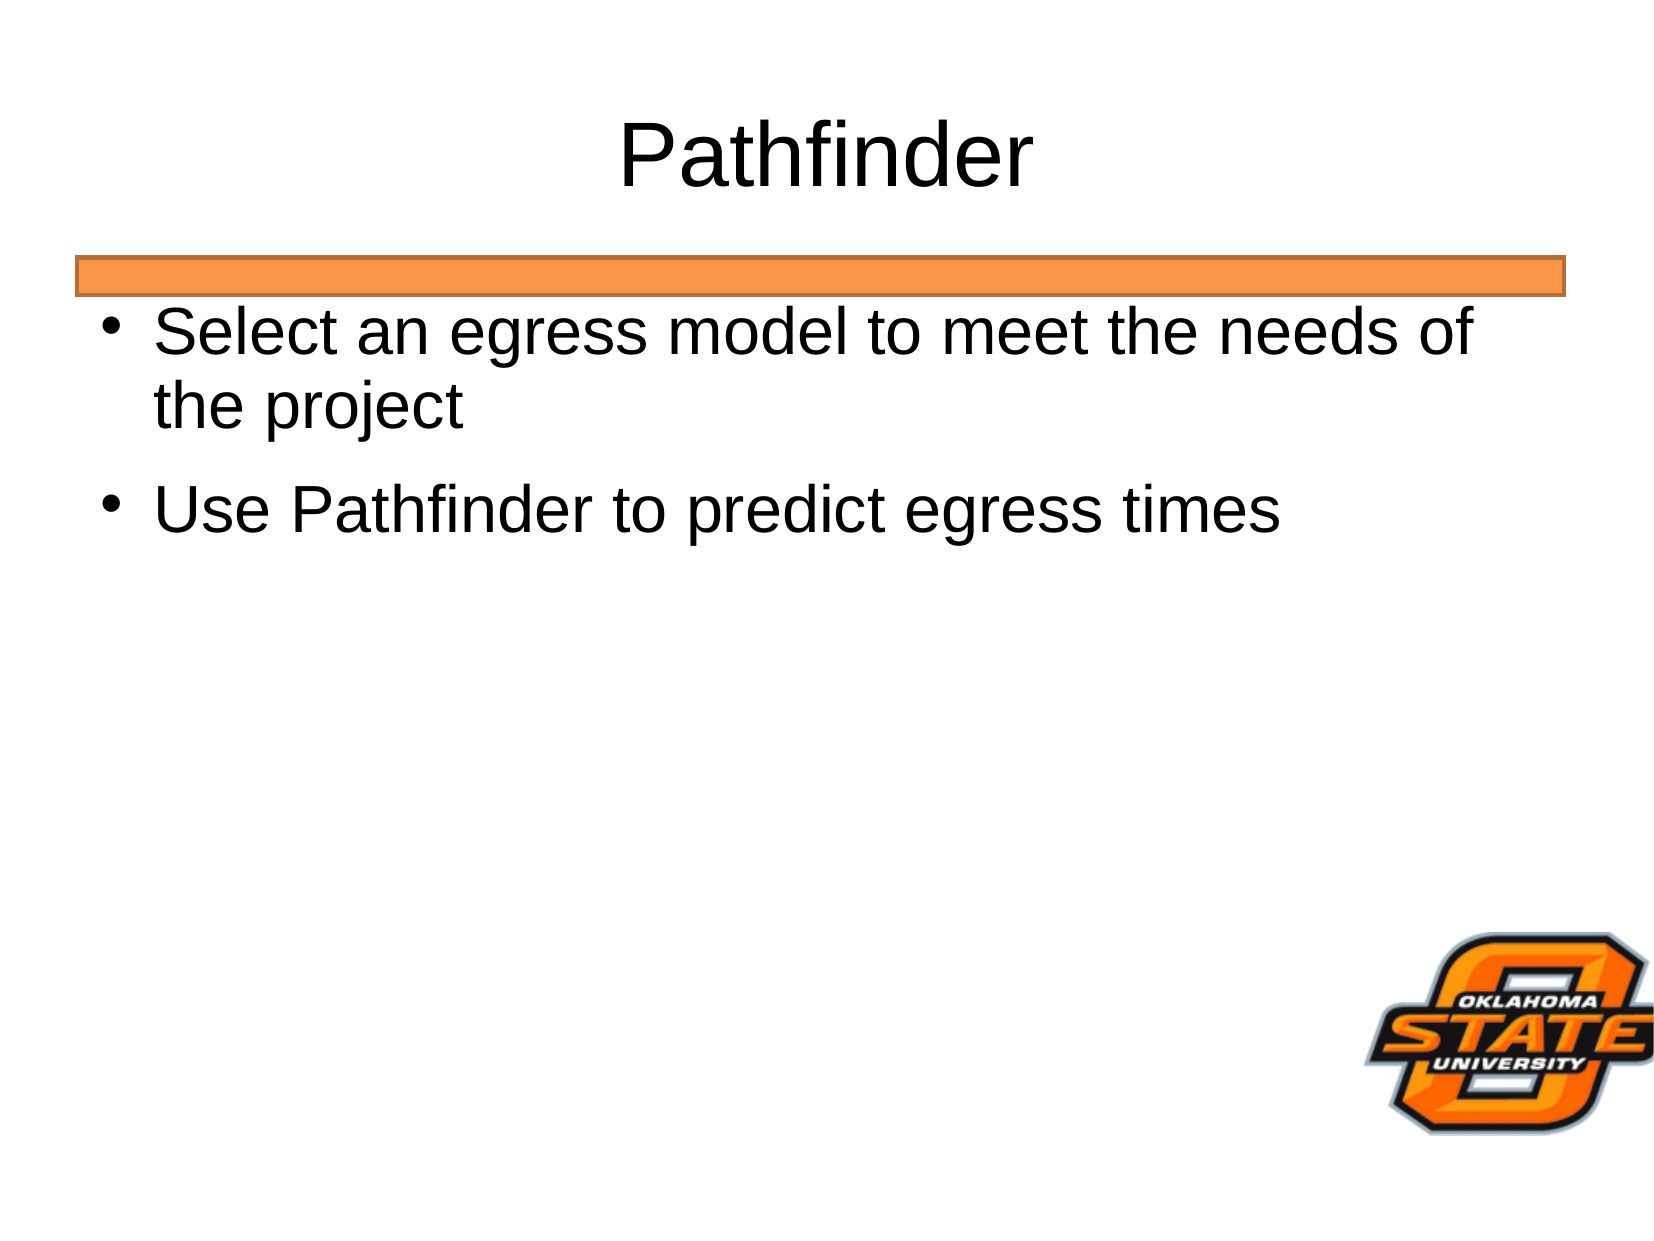

# Pathfinder
Select an egress model to meet the needs of the project
Use Pathfinder to predict egress times